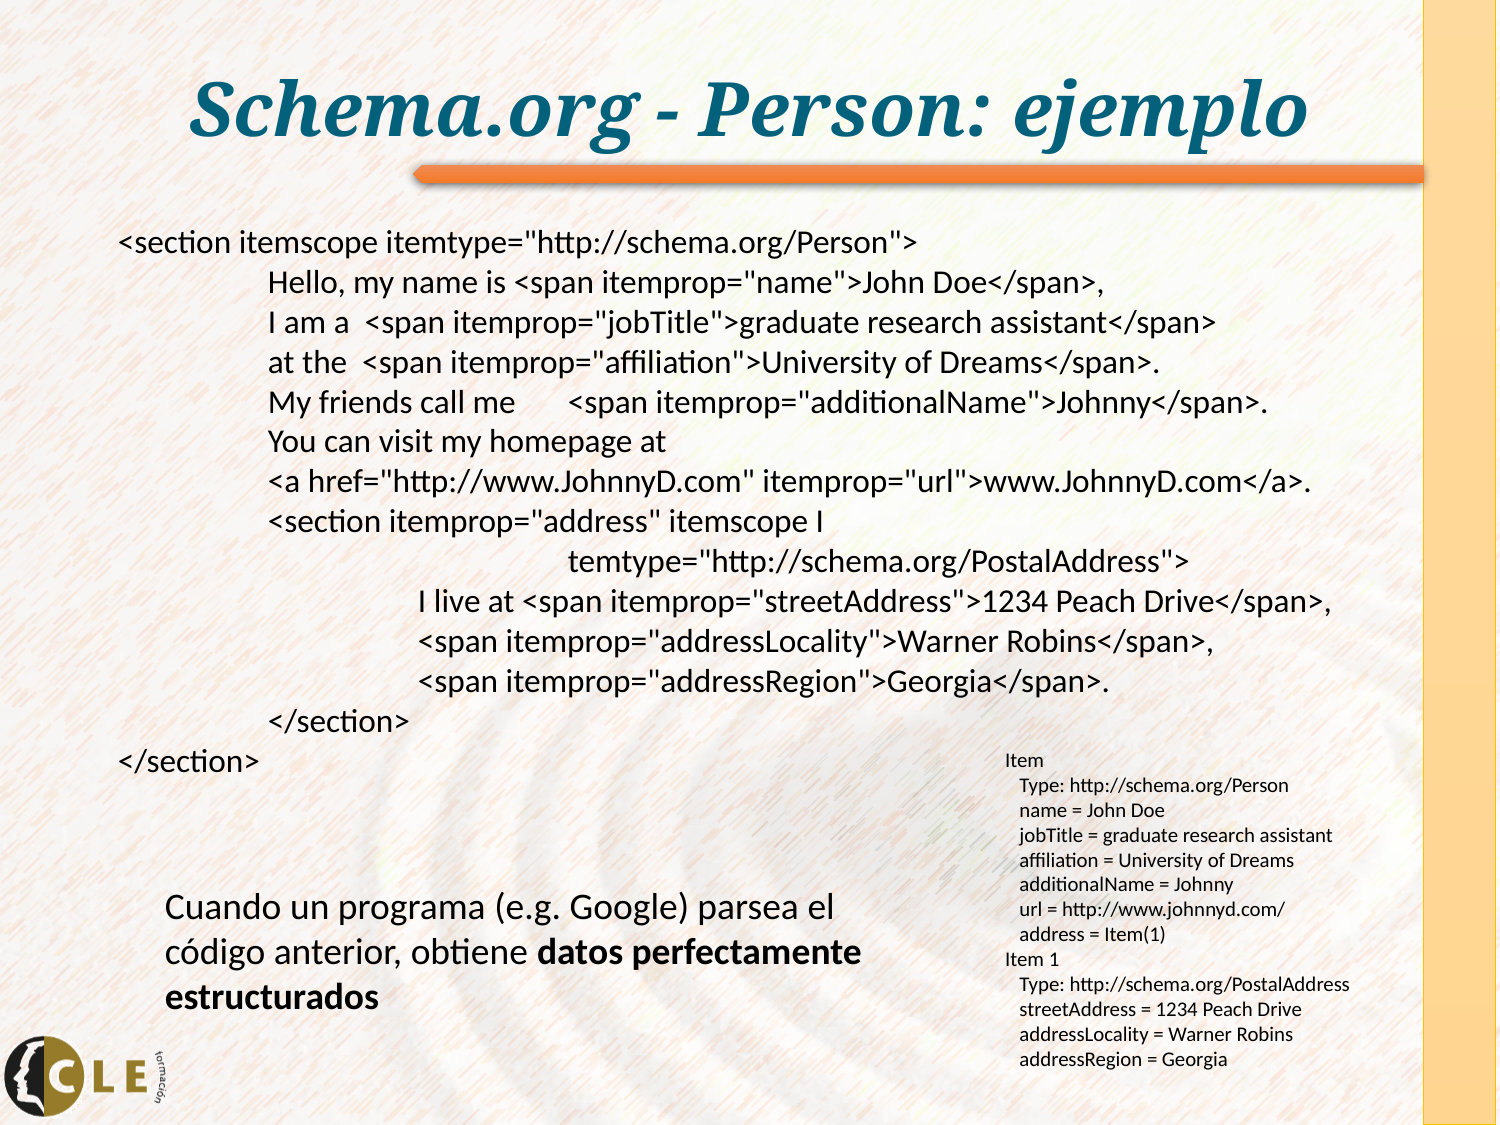

# Schema.org - Person: ejemplo
<section itemscope itemtype="http://schema.org/Person">
	Hello, my name is <span itemprop="name">John Doe</span>,
	I am a  <span itemprop="jobTitle">graduate research assistant</span>
	at the  <span itemprop="affiliation">University of Dreams</span>.
	My friends call me 	<span itemprop="additionalName">Johnny</span>.
	You can visit my homepage at
	<a href="http://www.JohnnyD.com" itemprop="url">www.JohnnyD.com</a>.
	<section itemprop="address" itemscope I
			temtype="http://schema.org/PostalAddress">
		I live at <span itemprop="streetAddress">1234 Peach Drive</span>,
		<span itemprop="addressLocality">Warner Robins</span>,
		<span itemprop="addressRegion">Georgia</span>.
	</section>
</section>
Item
   Type: http://schema.org/Person
   name = John Doe
   jobTitle = graduate research assistant
   affiliation = University of Dreams
   additionalName = Johnny
   url = http://www.johnnyd.com/
   address = Item(1)
Item 1
   Type: http://schema.org/PostalAddress
   streetAddress = 1234 Peach Drive
   addressLocality = Warner Robins
   addressRegion = Georgia
Cuando un programa (e.g. Google) parsea el código anterior, obtiene datos perfectamente estructurados